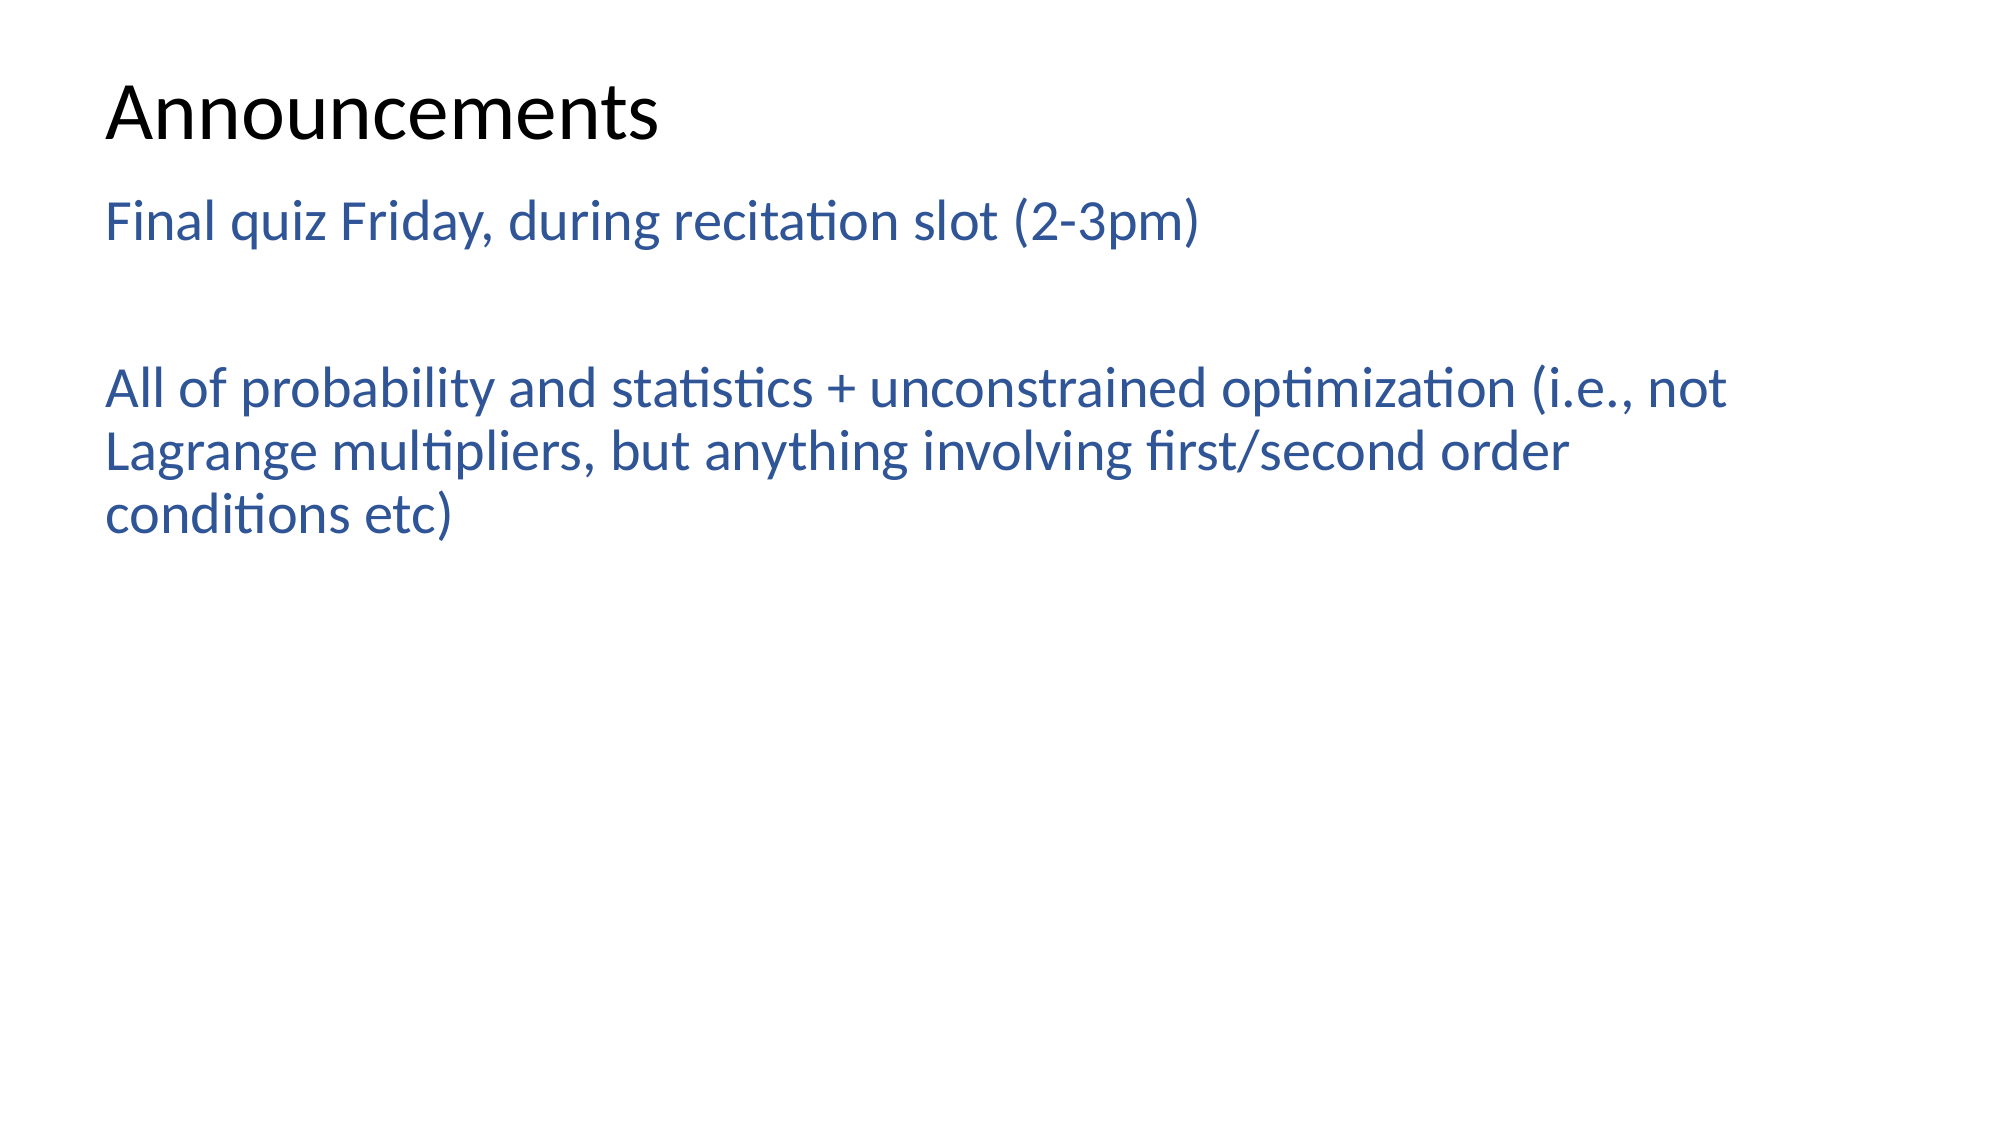

# Announcements
Final quiz Friday, during recitation slot (2-3pm)

All of probability and statistics + unconstrained optimization (i.e., not Lagrange multipliers, but anything involving first/second order conditions etc)